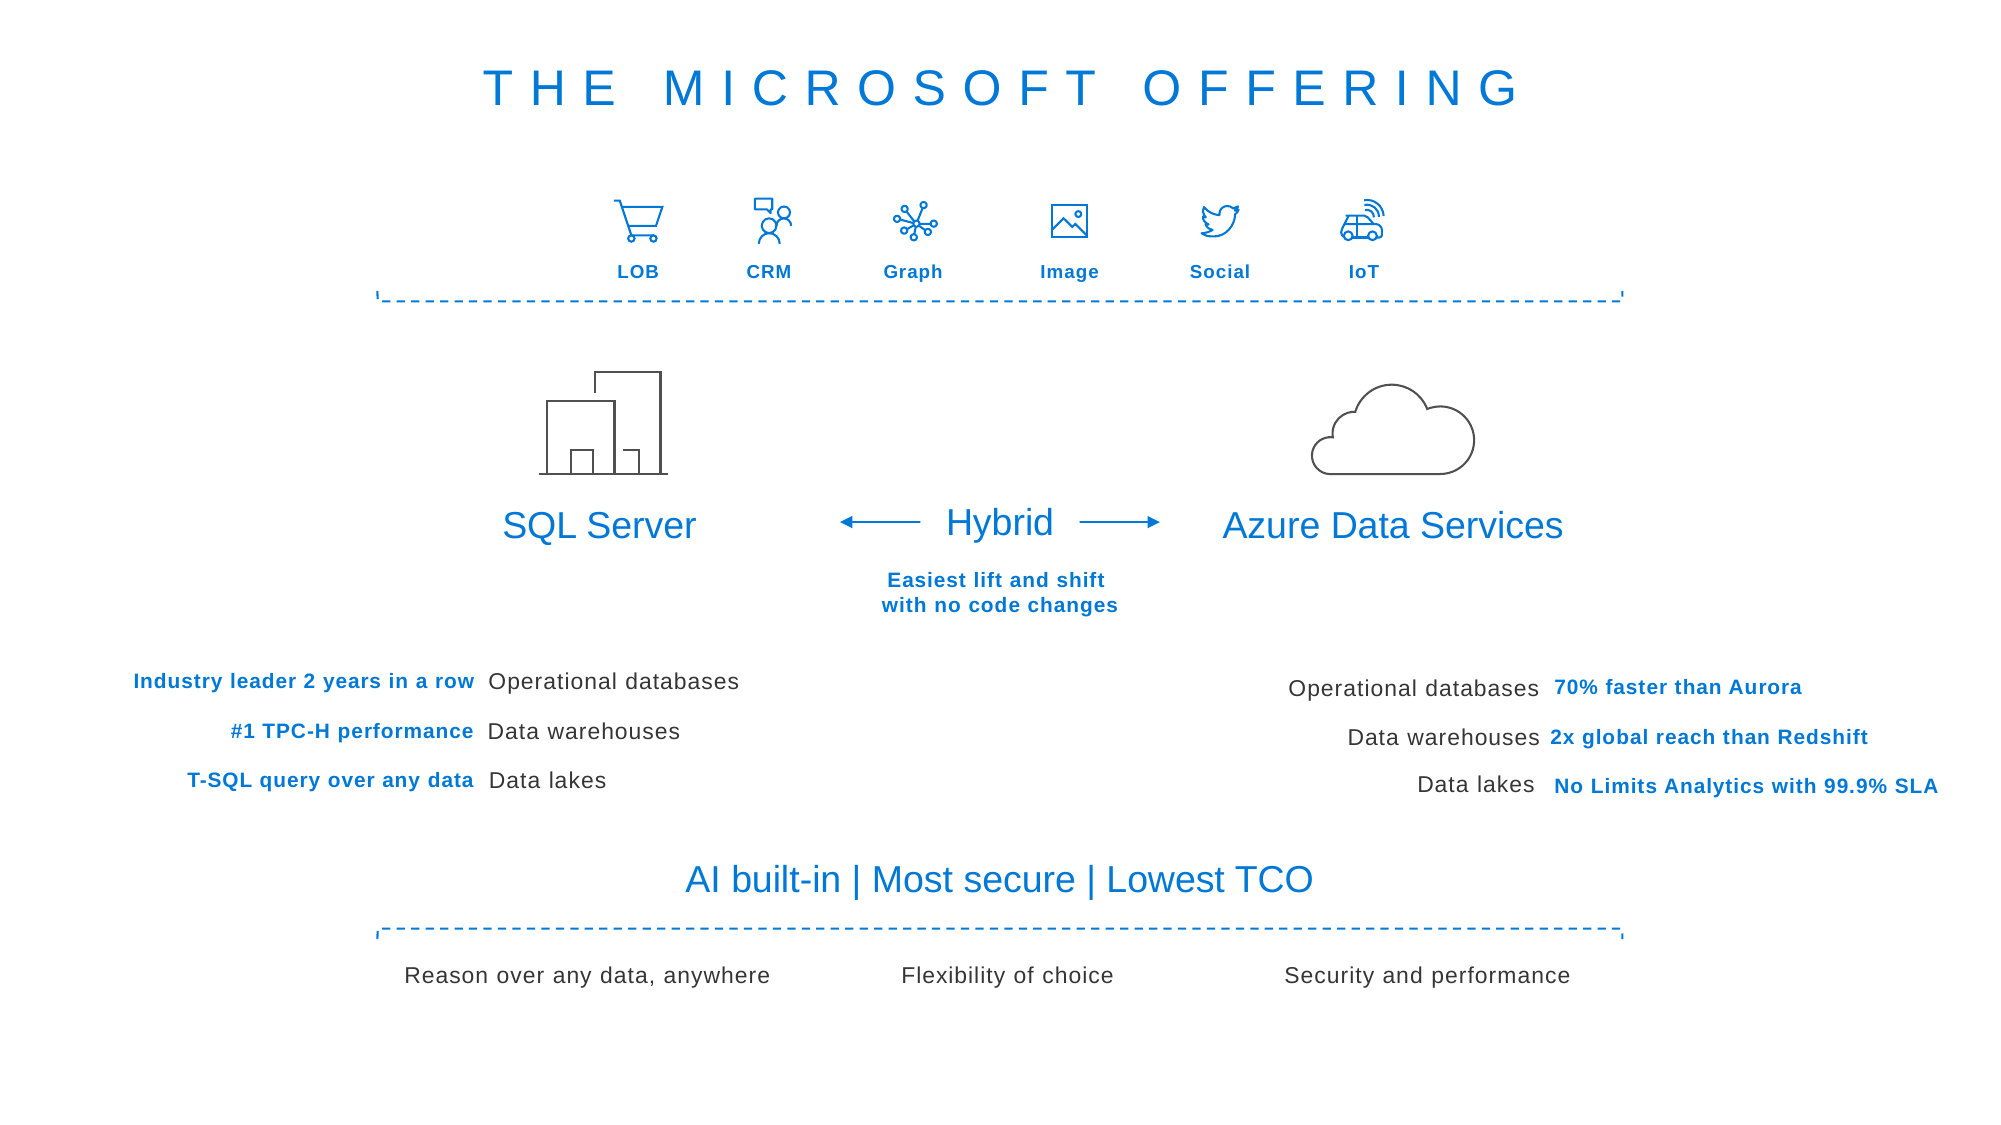

# The MICROSOFT offering

LOB
CRM
Graph
Image
Social
IoT

Hybrid
SQL Server
Azure Data Services
Easiest lift and shift
with no code changes
Operational databases
Industry leader 2 years in a row
Operational databases
70% faster than Aurora
Data warehouses
 #1 TPC-H performance
Data warehouses
2x global reach than Redshift
Data lakes
 T-SQL query over any data
Data lakes
No Limits Analytics with 99.9% SLA
AI built-in | Most secure | Lowest TCO
Reason over any data, anywhere
Flexibility of choice
Security and performance